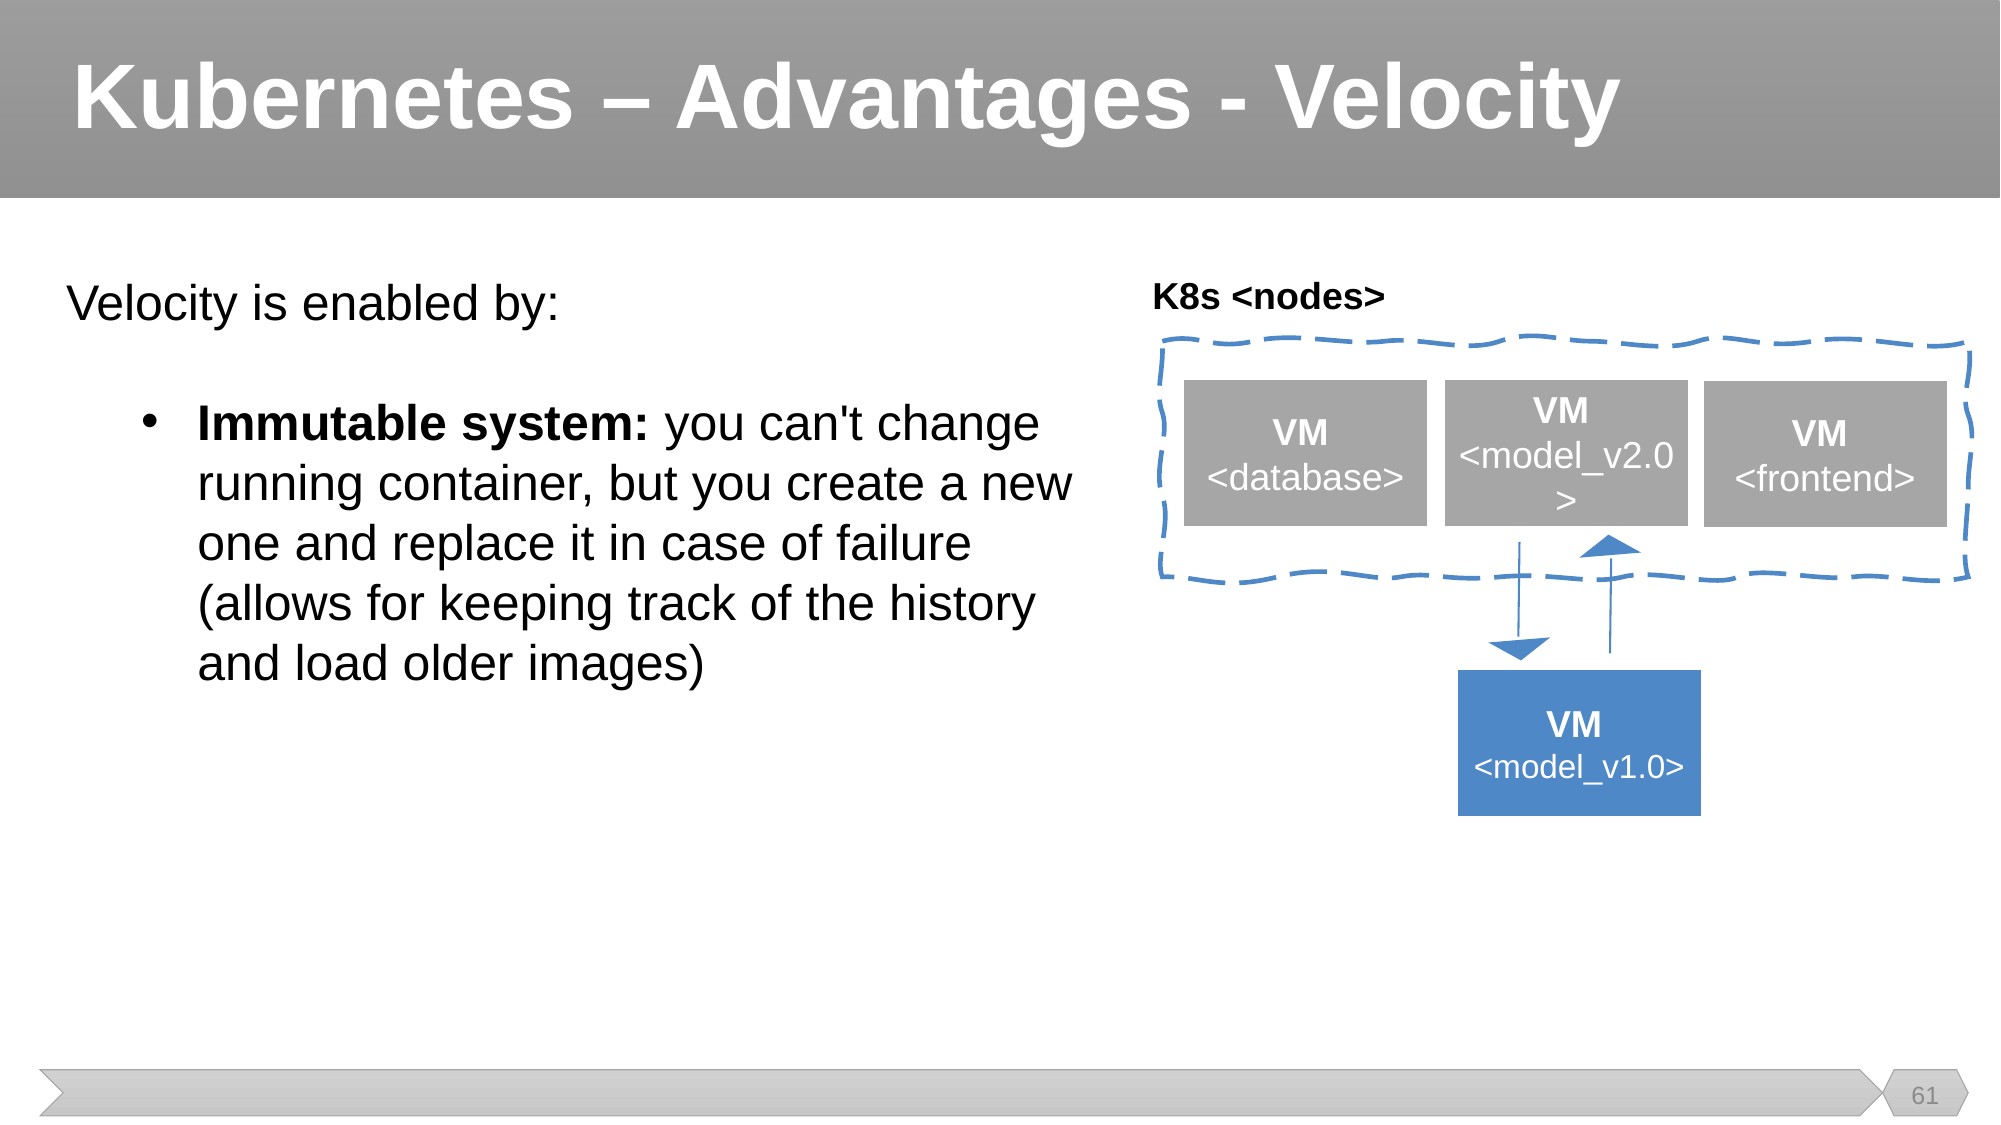

# Kubernetes – Advantages - Velocity
Velocity is enabled by:

Immutable system: you can't change running container, but you create a new one and replace it in case of failure (allows for keeping track of the history and load older images)
K8s <nodes>

VM
<database>
VM
<model_v2.0>
VM
<frontend>

VM
<model_v1.0>
61